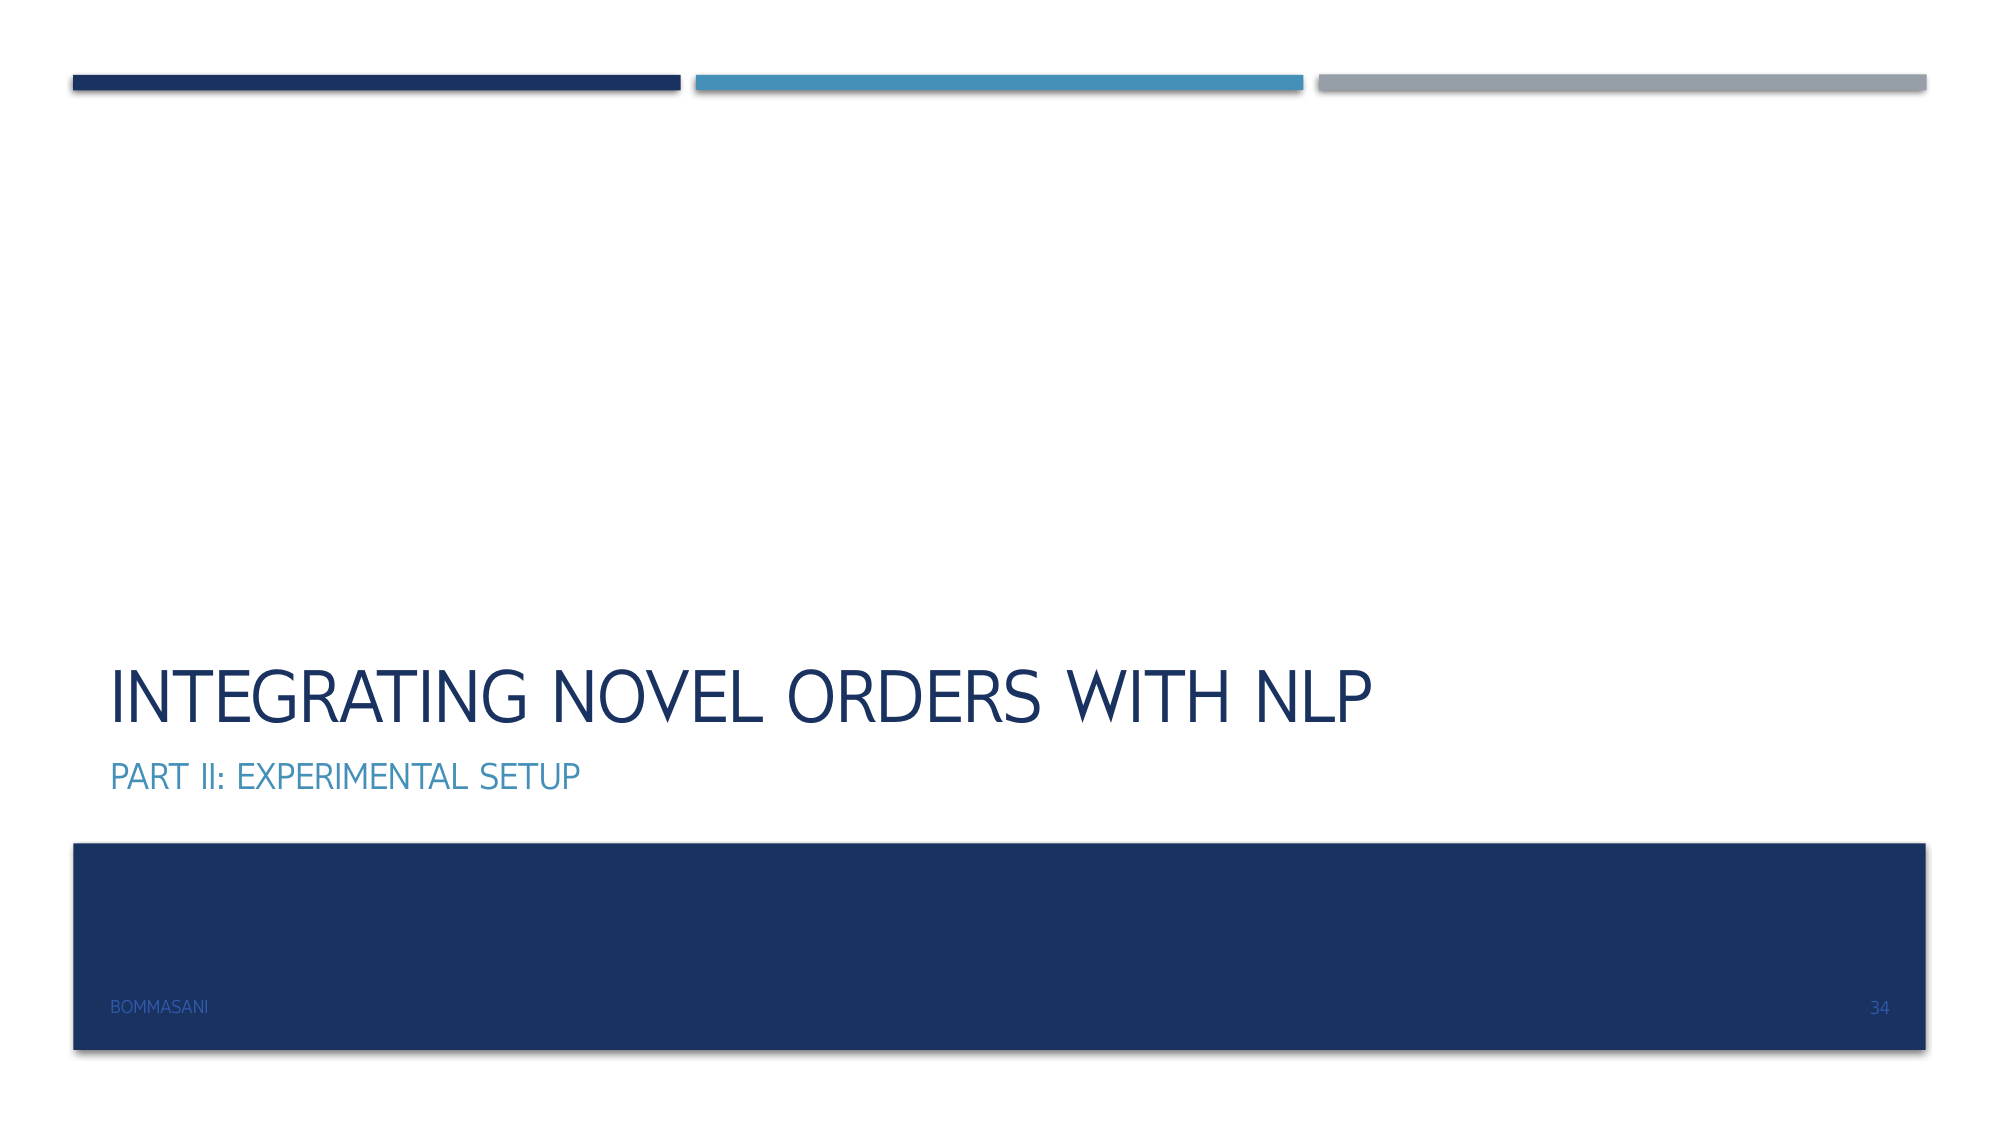

# Integrating Novel Orders with NLP
Part II: Experimental Setup
Bommasani
34